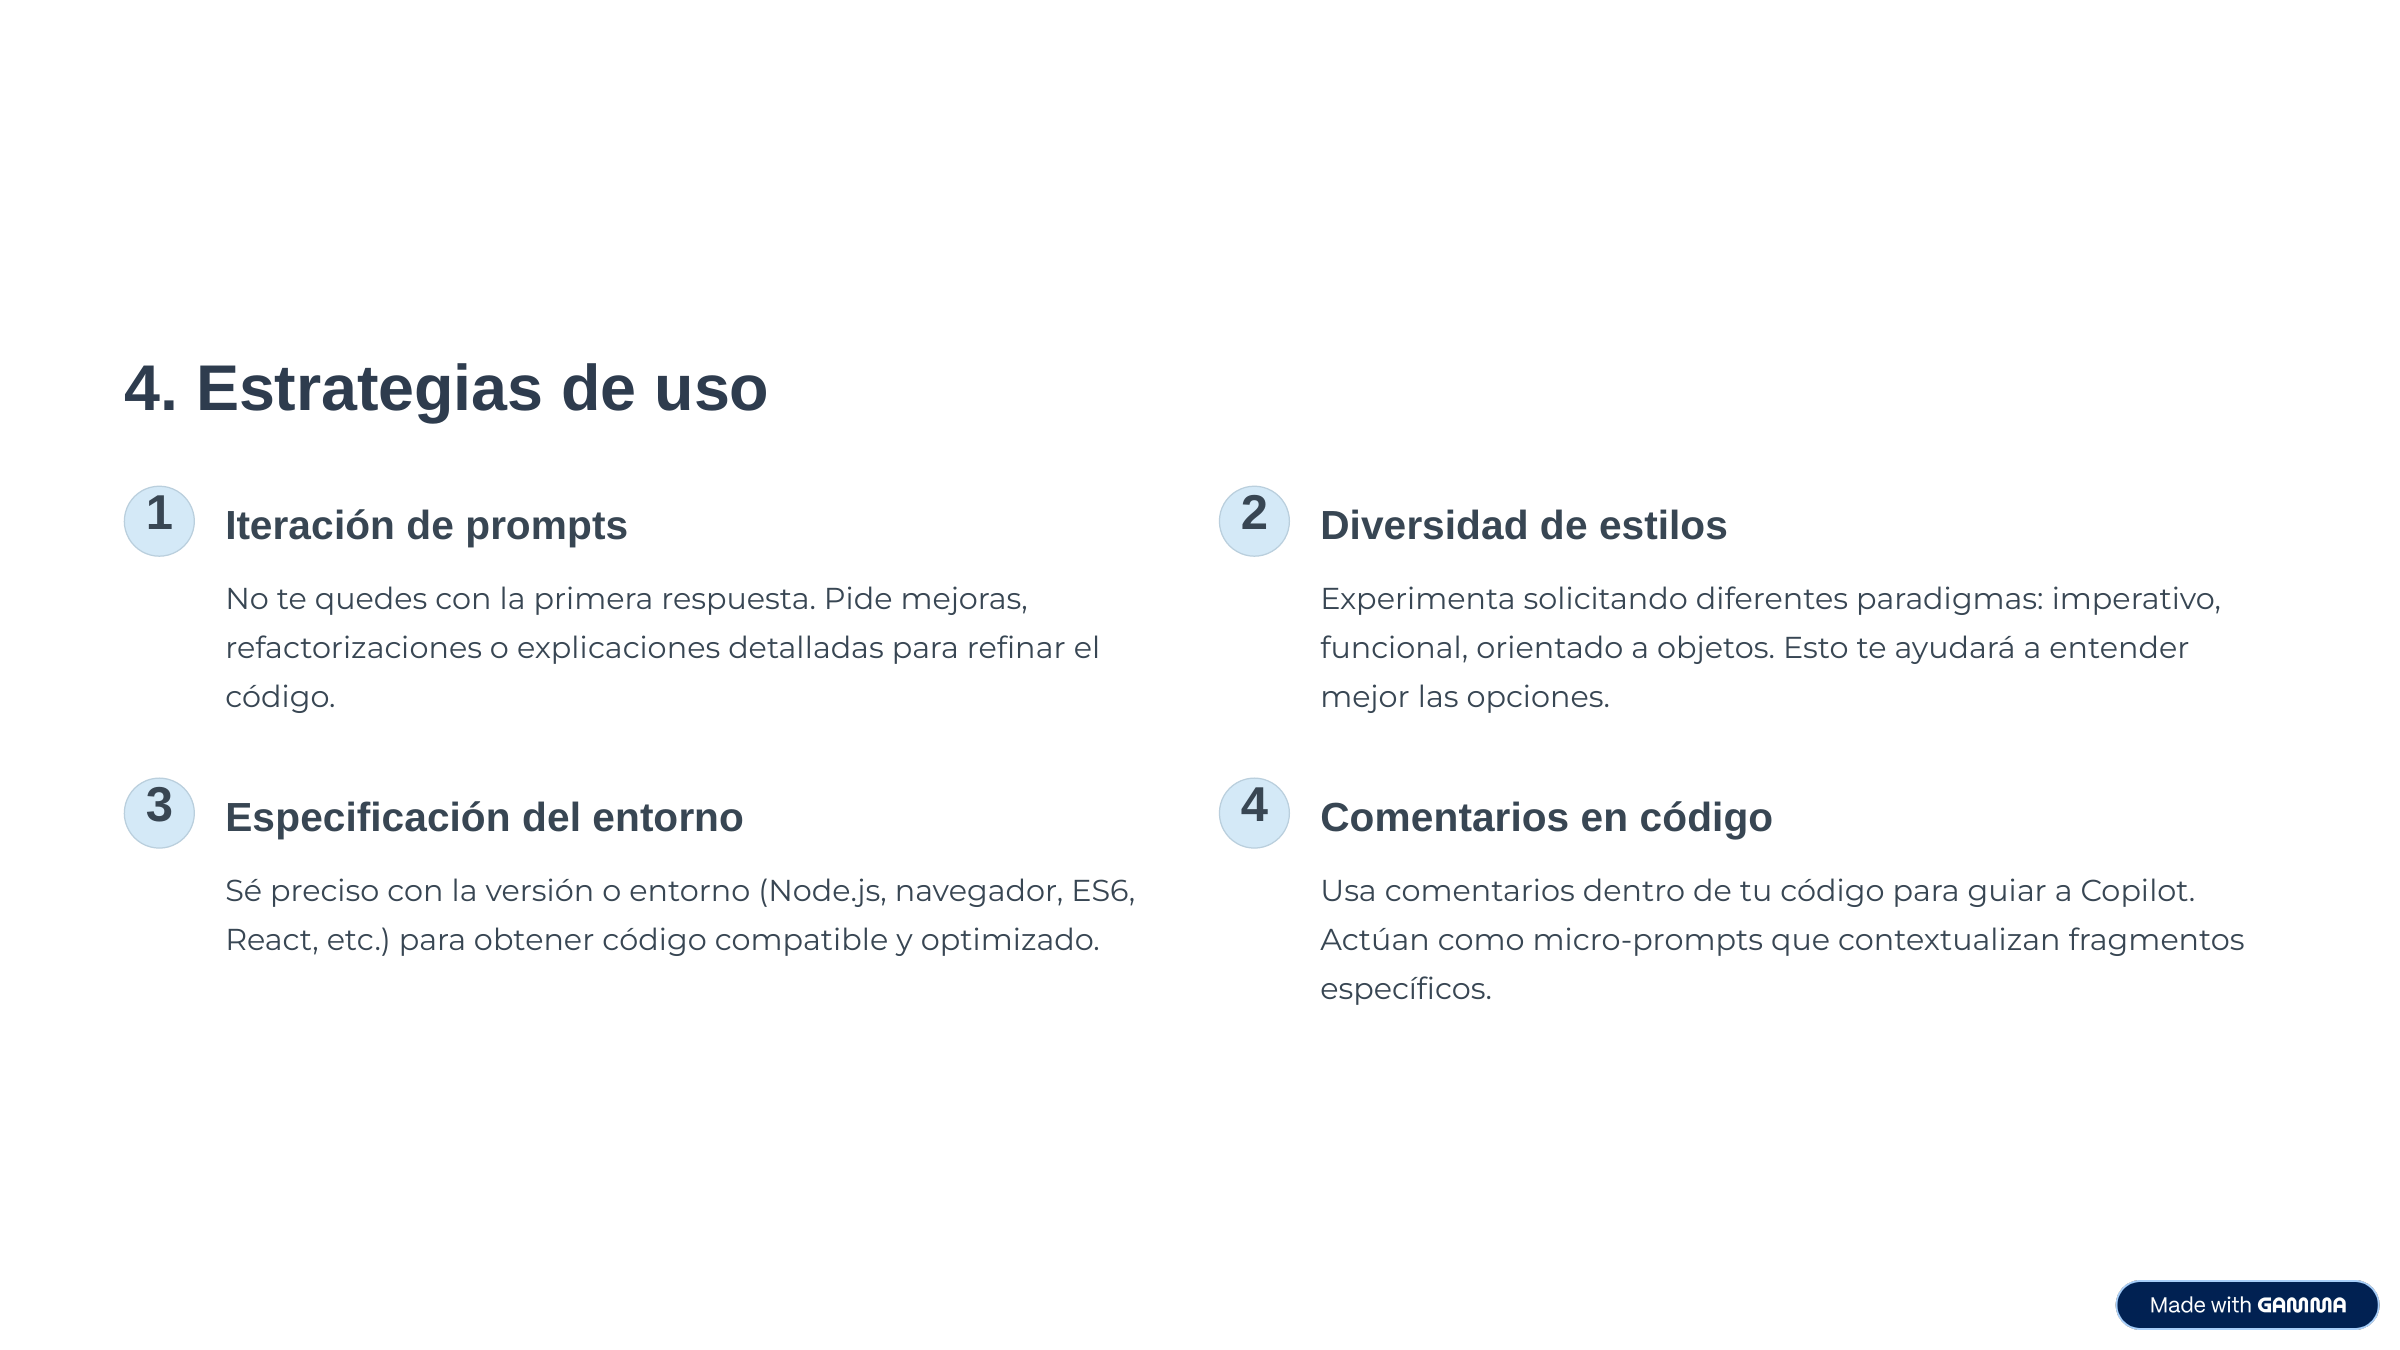

4. Estrategias de uso

1
2
Iteración de prompts
Diversidad de estilos
No te quedes con la primera respuesta. Pide mejoras, refactorizaciones o explicaciones detalladas para refinar el código.
Experimenta solicitando diferentes paradigmas: imperativo, funcional, orientado a objetos. Esto te ayudará a entender mejor las opciones.

3
4
Especificación del entorno
Comentarios en código
Sé preciso con la versión o entorno (Node.js, navegador, ES6, React, etc.) para obtener código compatible y optimizado.
Usa comentarios dentro de tu código para guiar a Copilot. Actúan como micro-prompts que contextualizan fragmentos específicos.